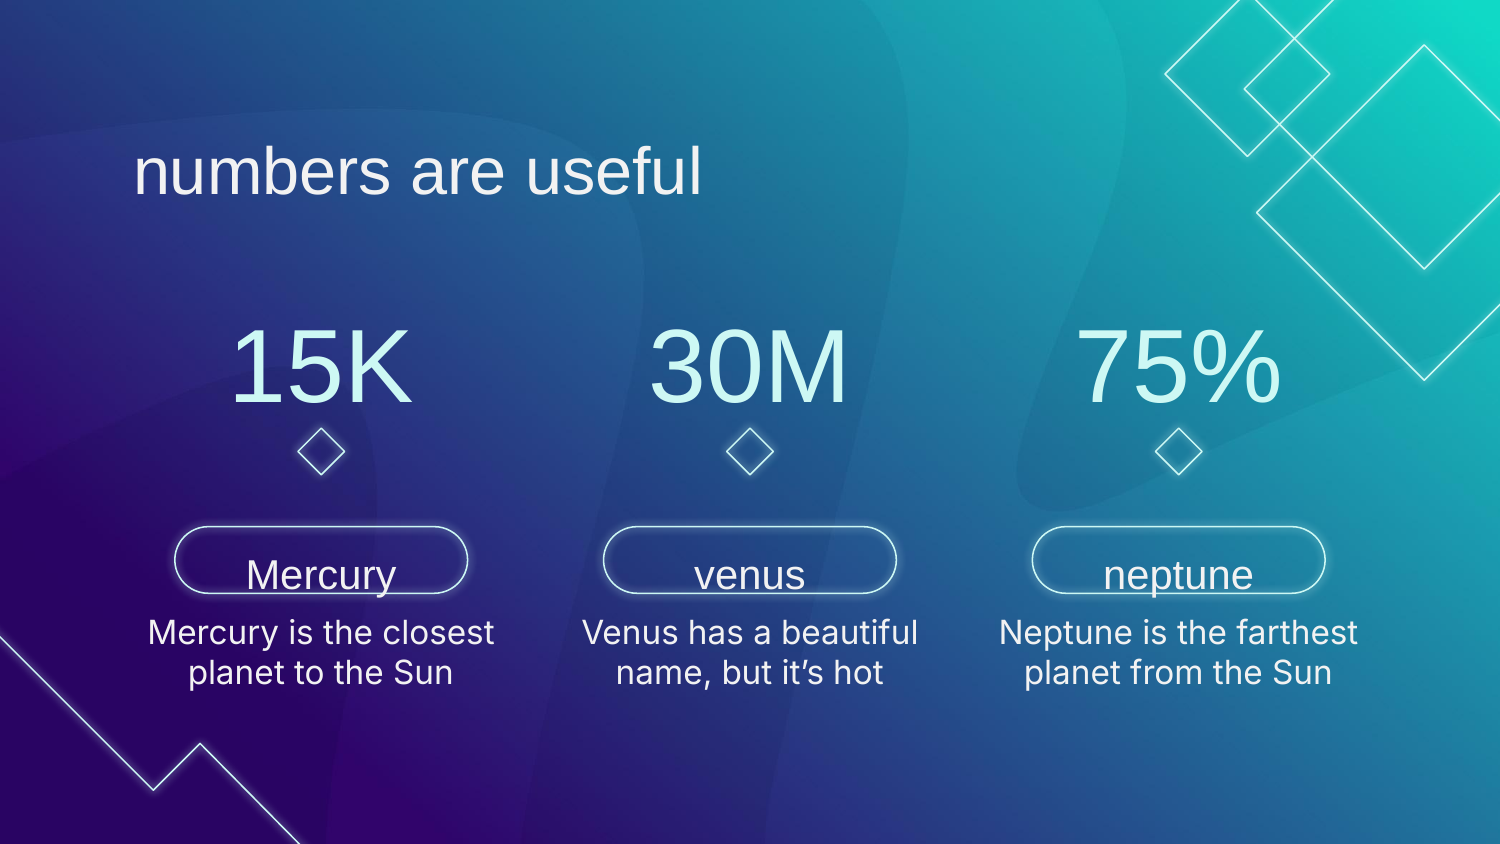

# numbers are useful
15K
30M
75%

Mercury
venus
neptune
Mercury is the closest planet to the Sun
Venus has a beautiful name, but it’s hot
Neptune is the farthest planet from the Sun